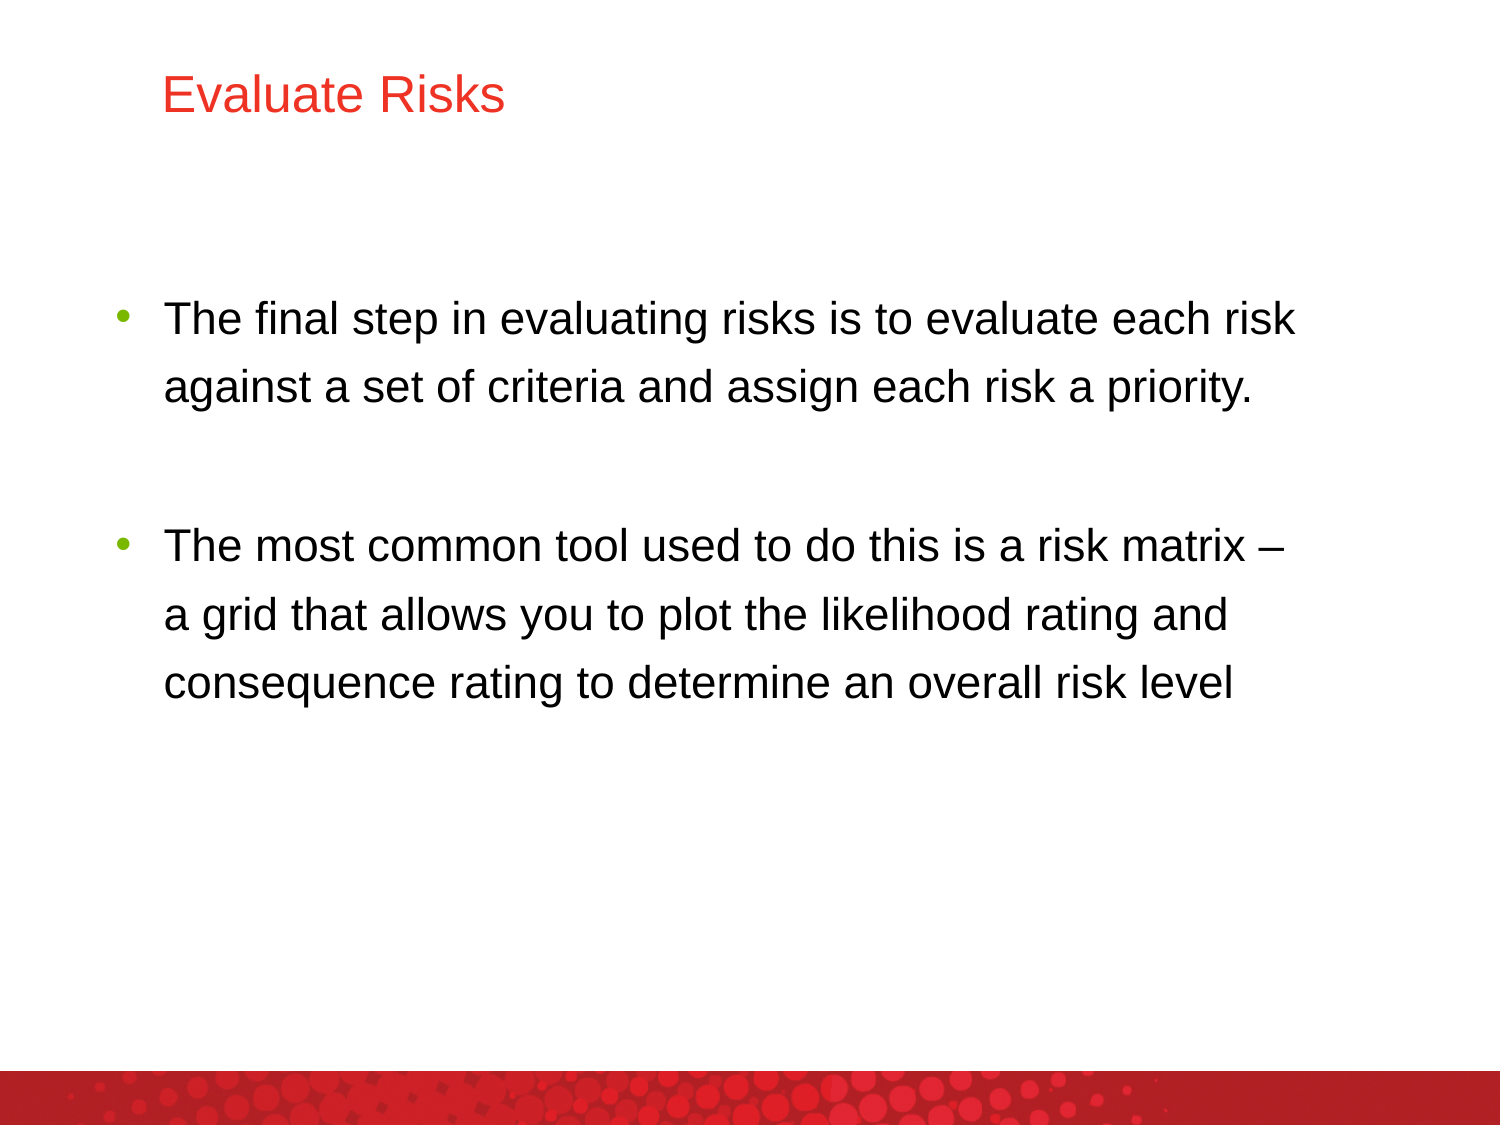

# Evaluate Risks
The final step in evaluating risks is to evaluate each risk against a set of criteria and assign each risk a priority.

The most common tool used to do this is a risk matrix – a grid that allows you to plot the likelihood rating and consequence rating to determine an overall risk level